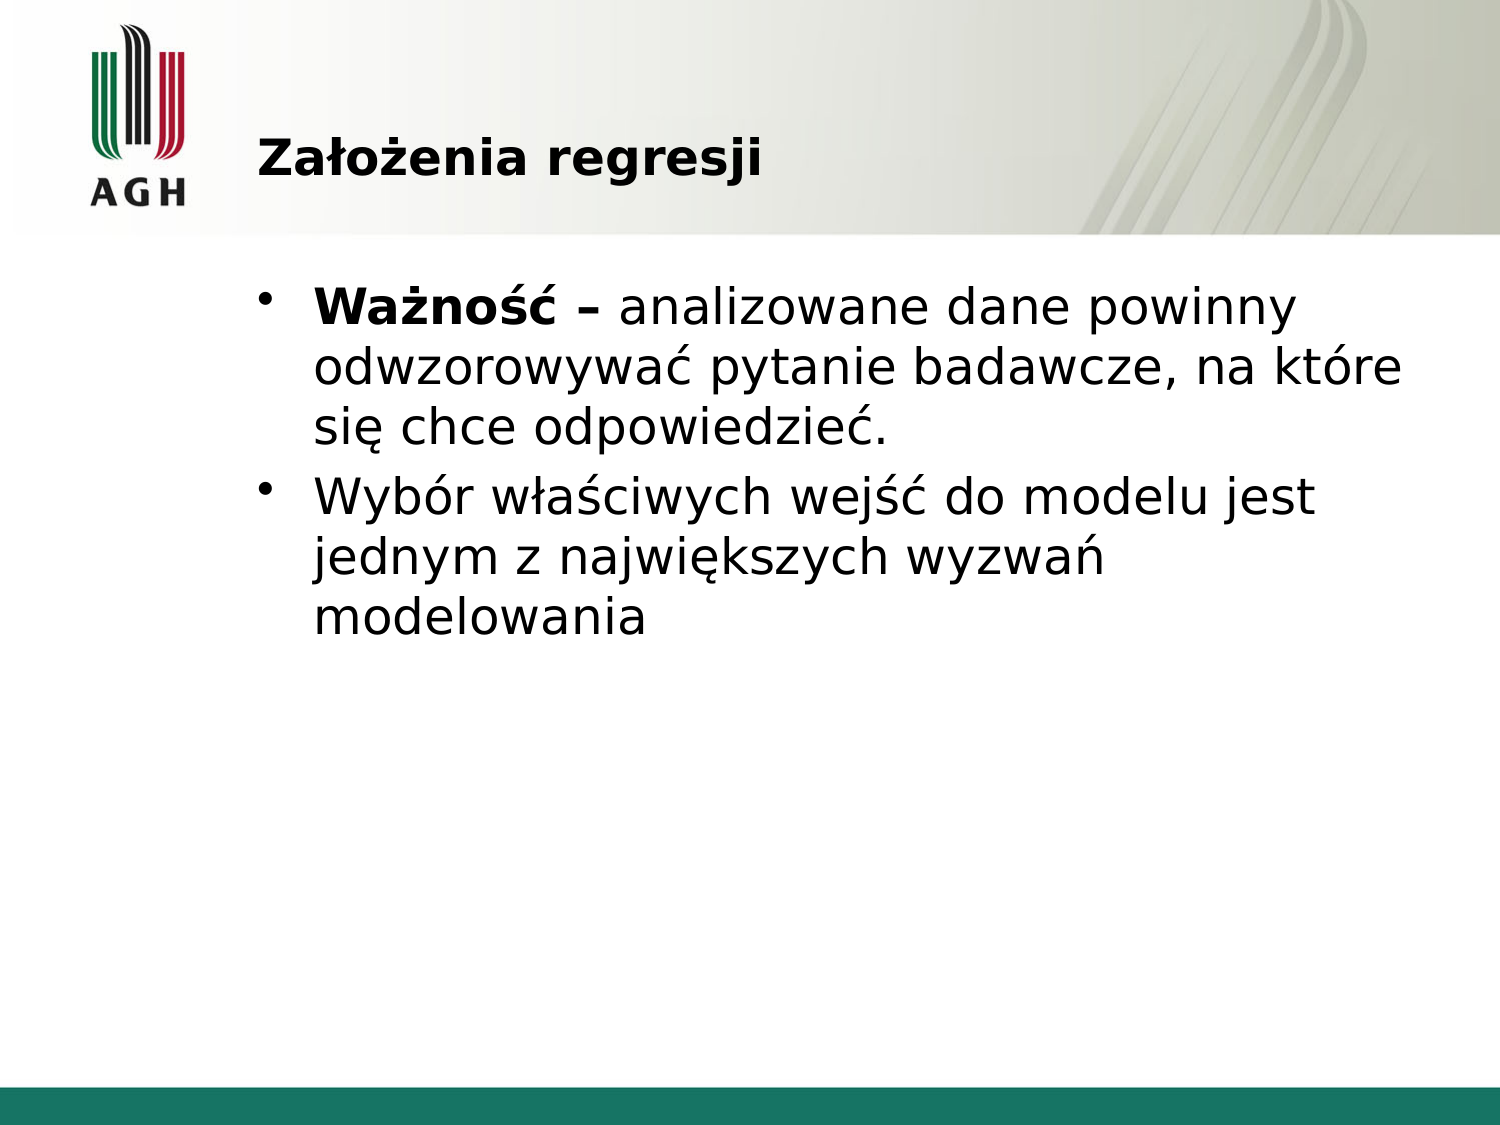

# Założenia regresji
Ważność – analizowane dane powinny odwzorowywać pytanie badawcze, na które się chce odpowiedzieć.
Wybór właściwych wejść do modelu jest jednym z największych wyzwań modelowania